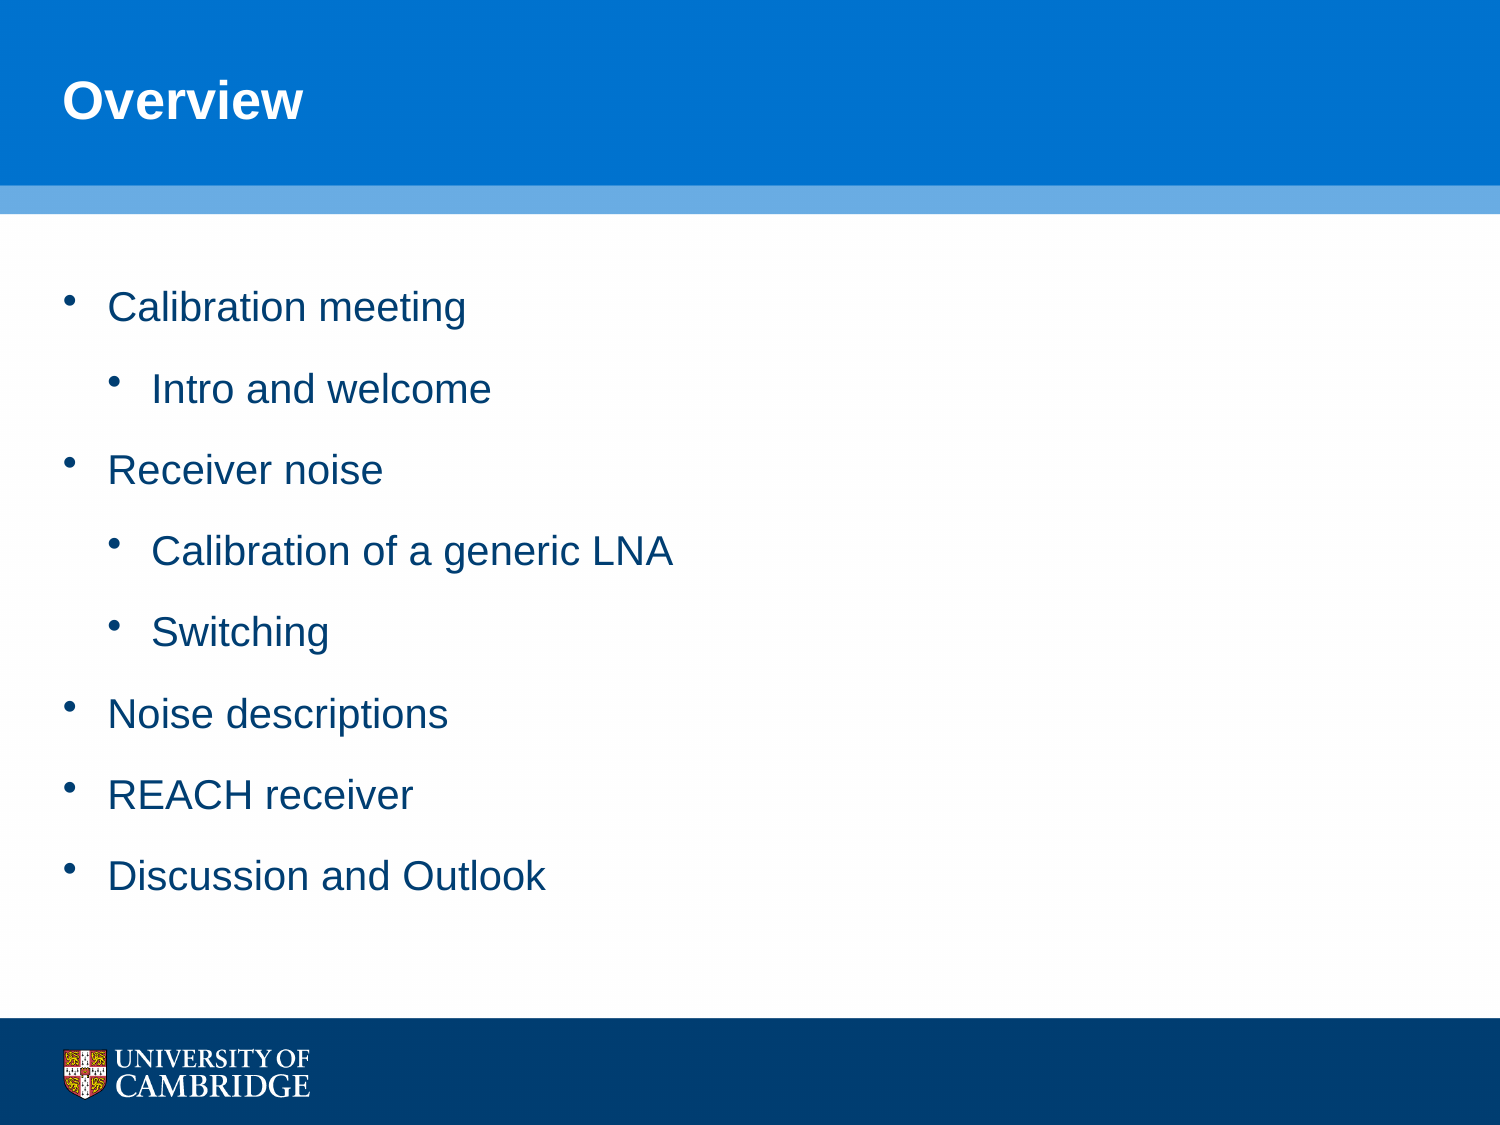

# Overview
Calibration meeting
Intro and welcome
Receiver noise
Calibration of a generic LNA
Switching
Noise descriptions
REACH receiver
Discussion and Outlook